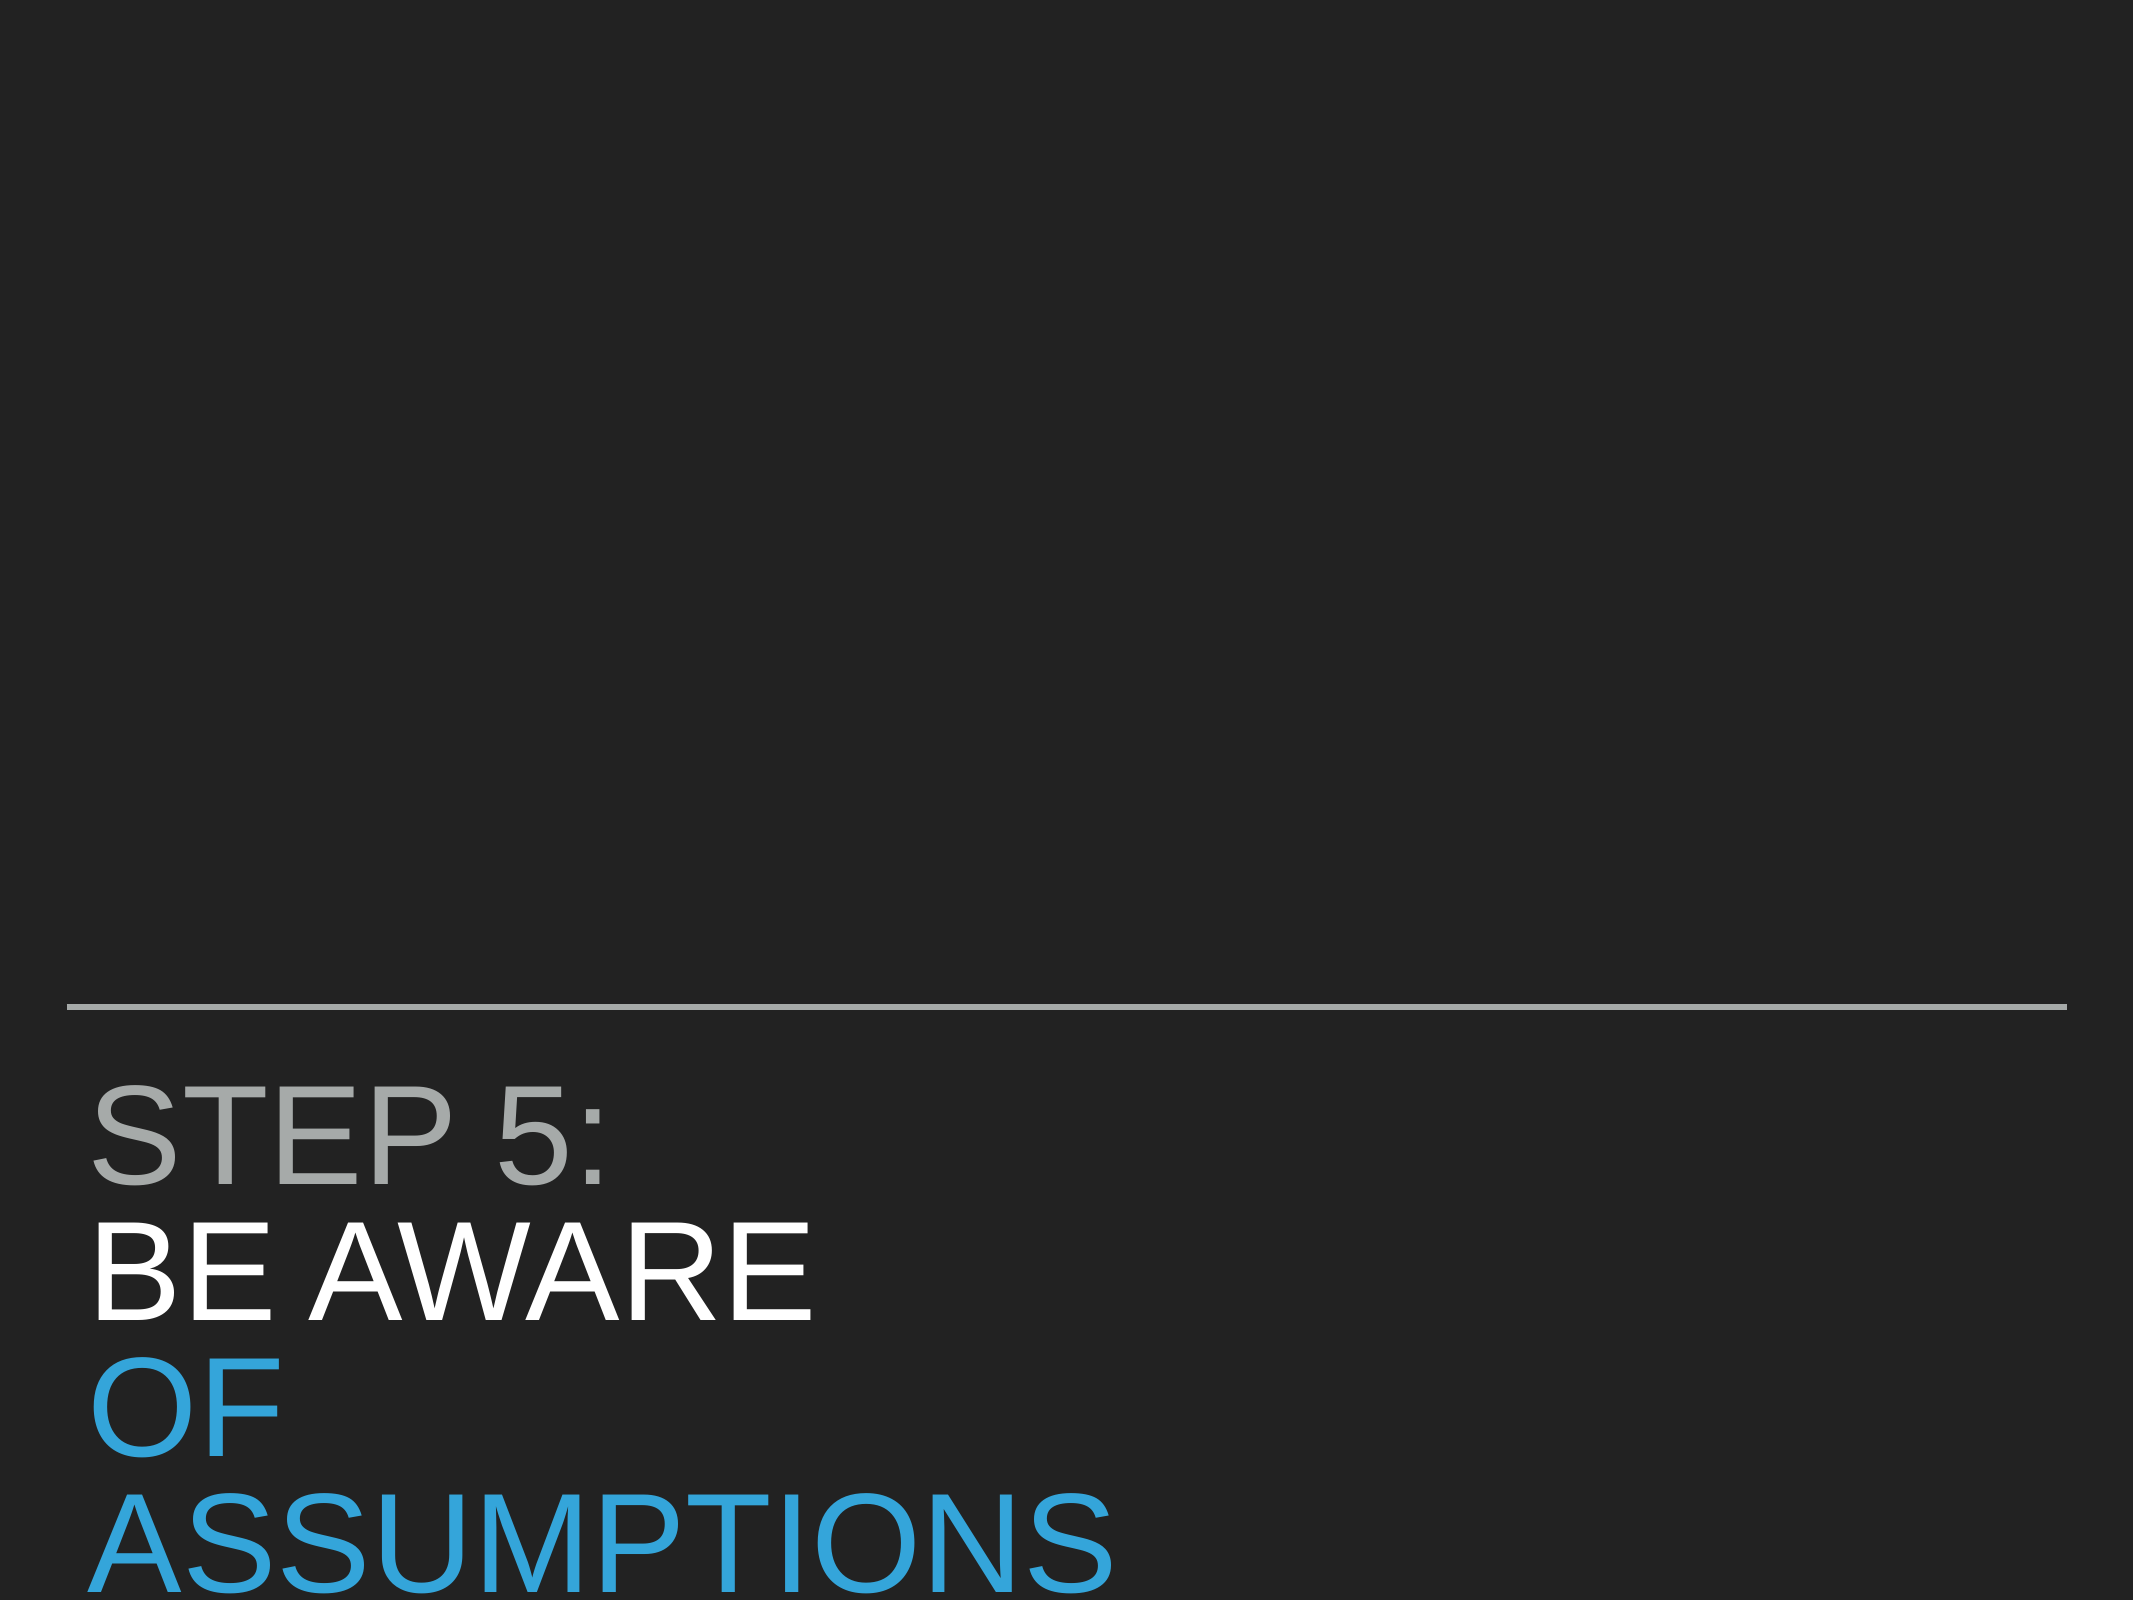

# Step 5:
Be aware
of
assumptions